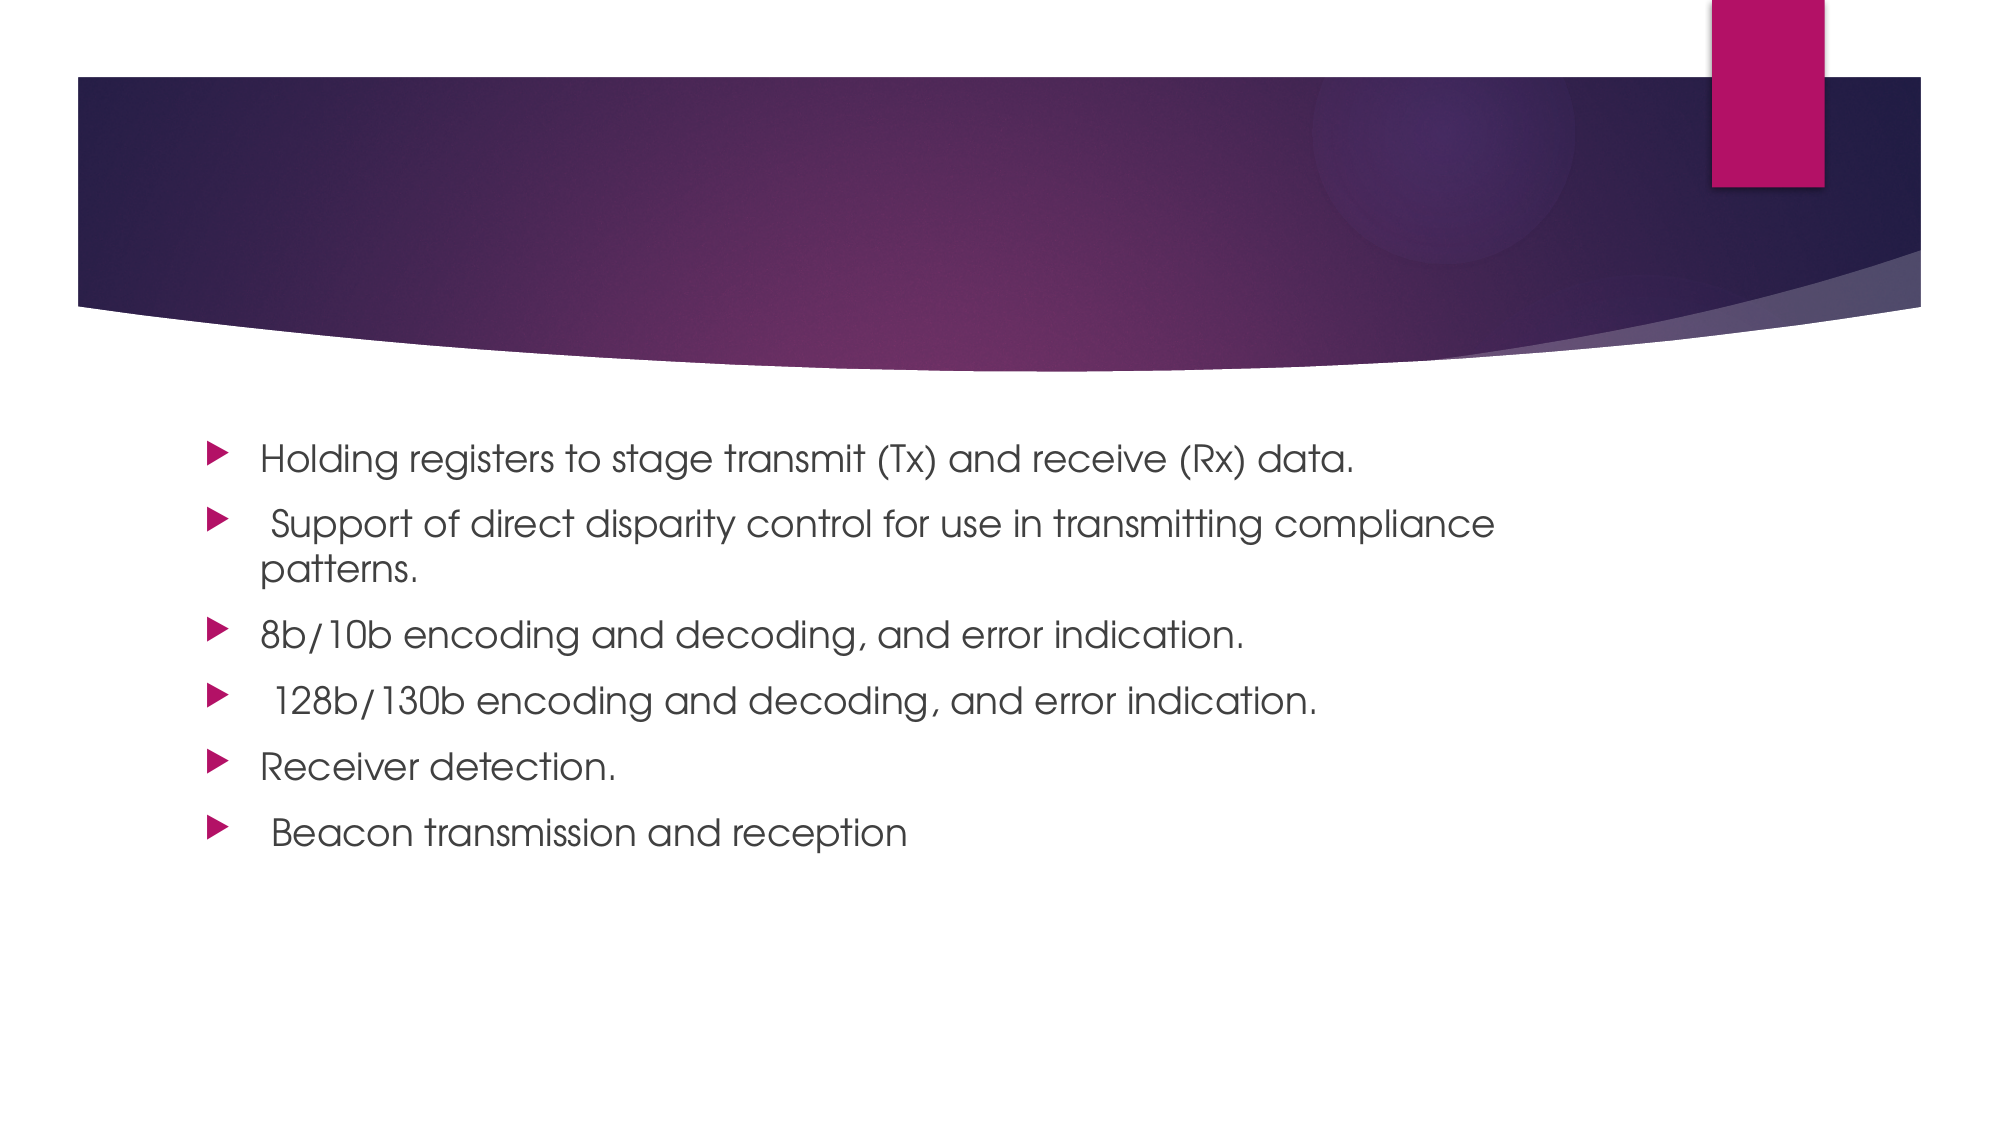

#
Holding registers to stage transmit (Tx) and receive (Rx) data.
 Support of direct disparity control for use in transmitting compliance patterns.
8b/10b encoding and decoding, and error indication.
 128b/130b encoding and decoding, and error indication.
Receiver detection.
 Beacon transmission and reception